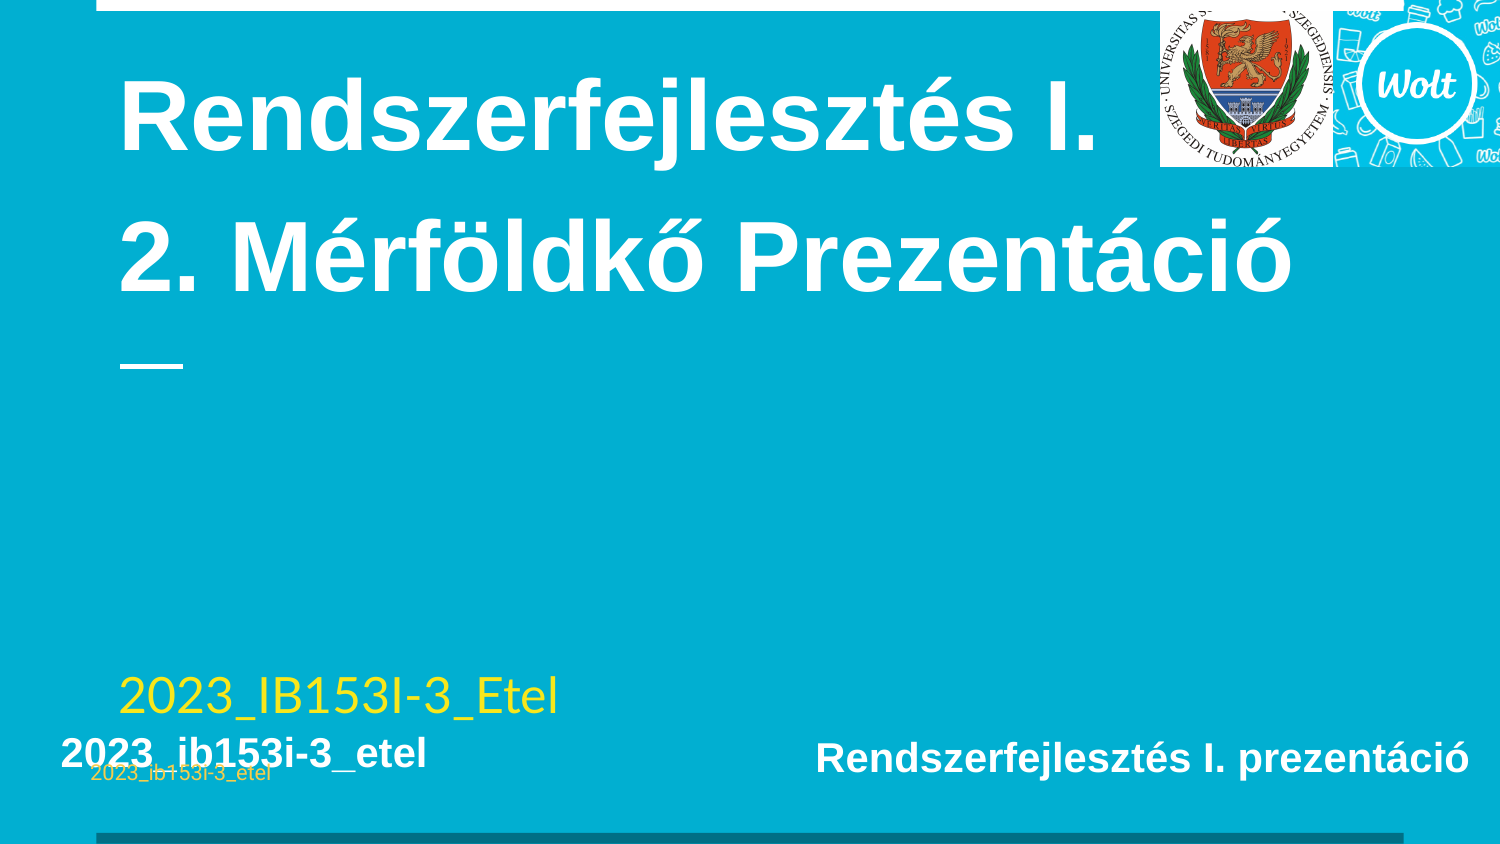

# Rendszerfejlesztés I.
2. Mérföldkő Prezentáció
2023_IB153I-3_Etel